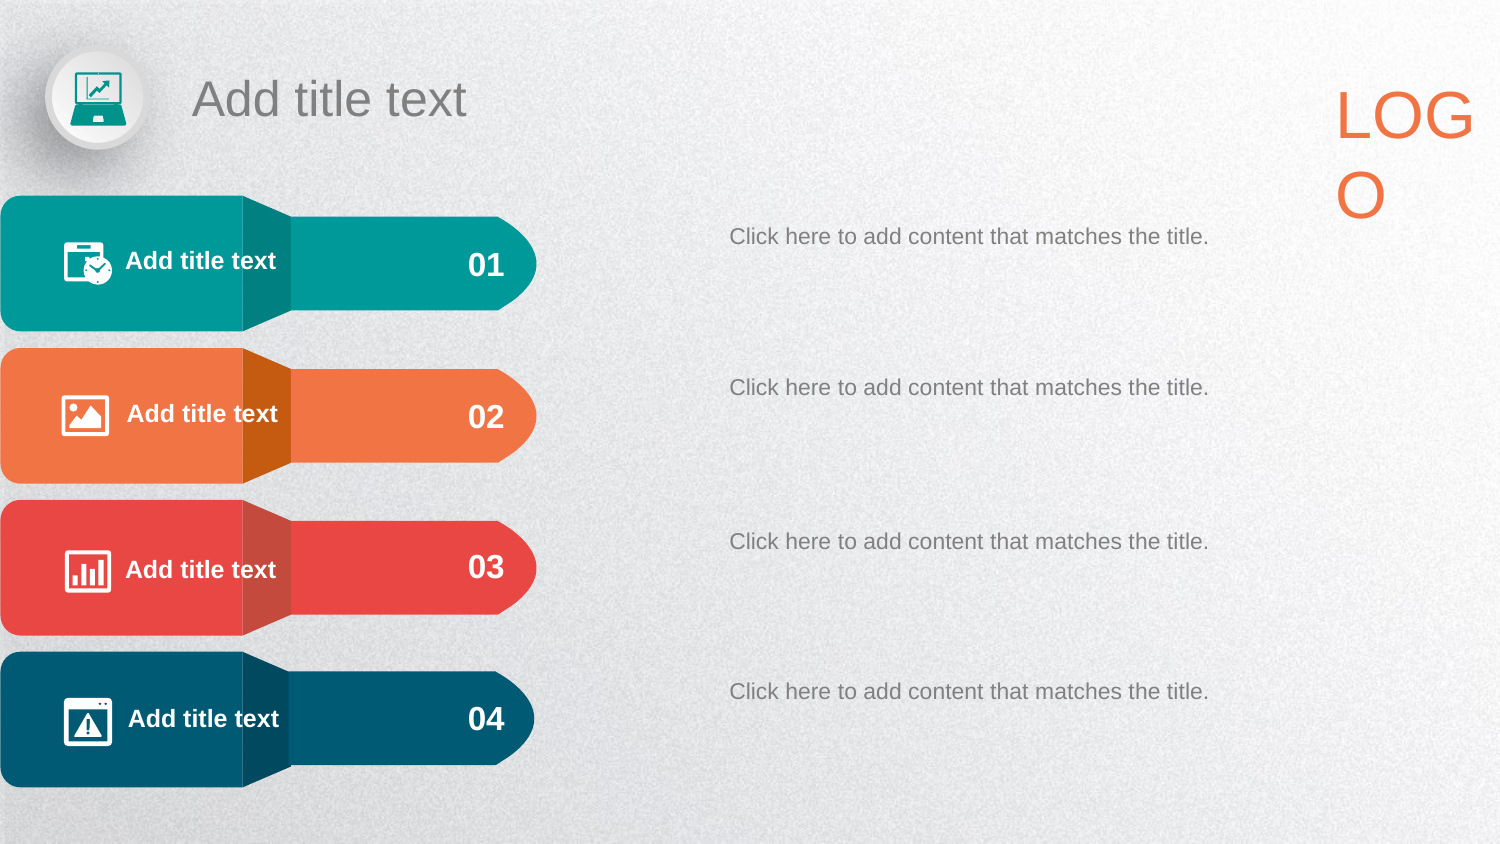

Add title text
LOGO

Add title text

01
 Click here to add content that matches the title.

Add title text
02

 Click here to add content that matches the title.

03
Add title text

 Click here to add content that matches the title.

Add title text
04

 Click here to add content that matches the title.